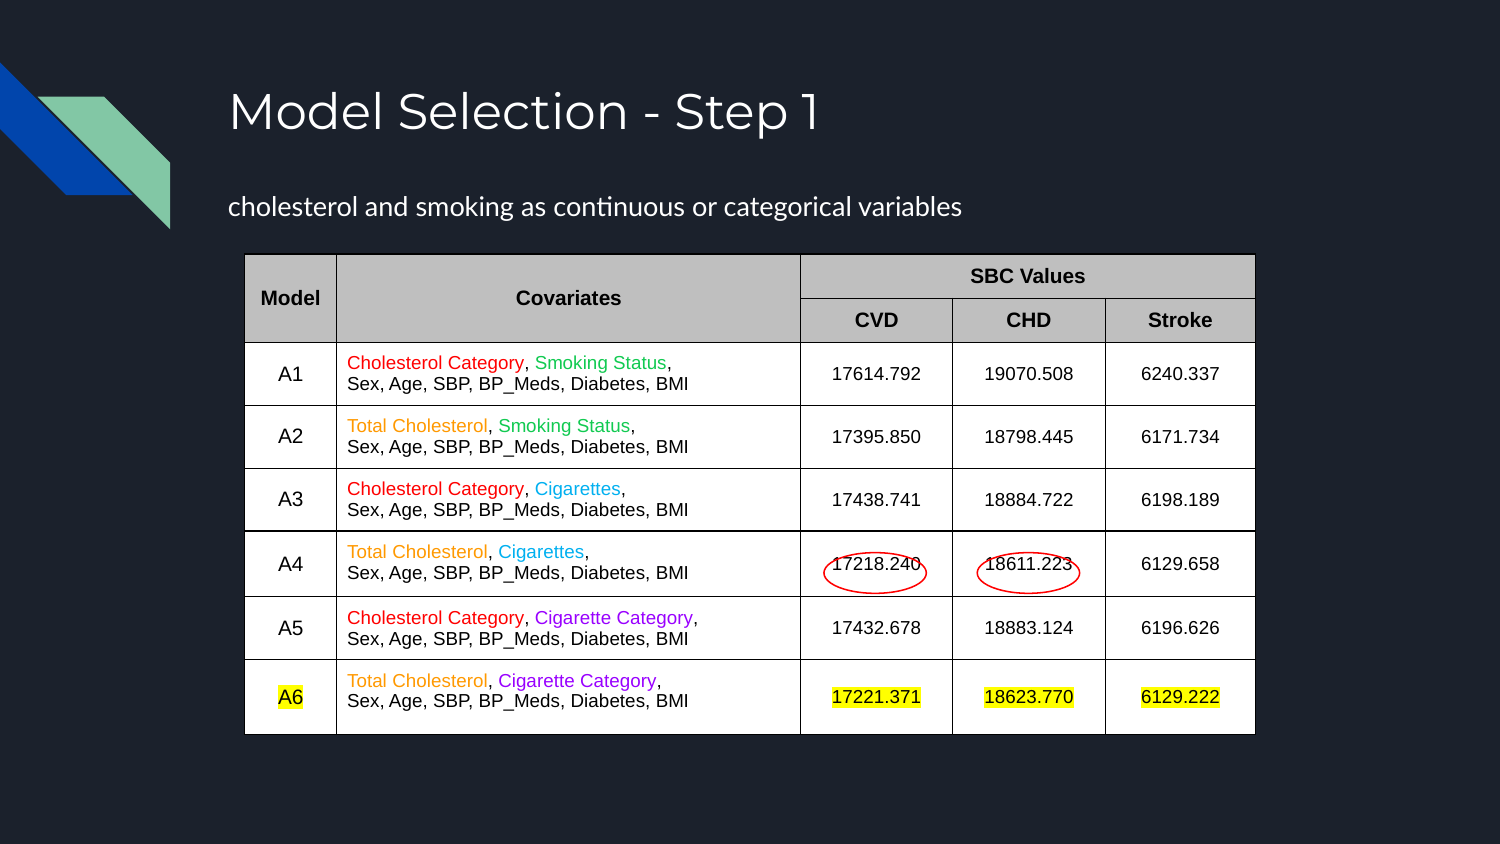

# Model Selection - Step 1
cholesterol and smoking as continuous or categorical variables
| Model | Covariates | SBC Values |  |  |
| --- | --- | --- | --- | --- |
|  |  | CVD | CHD | Stroke |
| A1 | Cholesterol Category, Smoking Status, Sex, Age, SBP, BP\_Meds, Diabetes, BMI | 17614.792 | 19070.508 | 6240.337 |
| A2 | Total Cholesterol, Smoking Status, Sex, Age, SBP, BP\_Meds, Diabetes, BMI | 17395.850 | 18798.445 | 6171.734 |
| A3 | Cholesterol Category, Cigarettes, Sex, Age, SBP, BP\_Meds, Diabetes, BMI | 17438.741 | 18884.722 | 6198.189 |
| A4 | Total Cholesterol, Cigarettes, Sex, Age, SBP, BP\_Meds, Diabetes, BMI | 17218.240 | 18611.223 | 6129.658 |
| A5 | Cholesterol Category, Cigarette Category, Sex, Age, SBP, BP\_Meds, Diabetes, BMI | 17432.678 | 18883.124 | 6196.626 |
| A6 | Total Cholesterol, Cigarette Category, Sex, Age, SBP, BP\_Meds, Diabetes, BMI | 17221.371 | 18623.770 | 6129.222 |